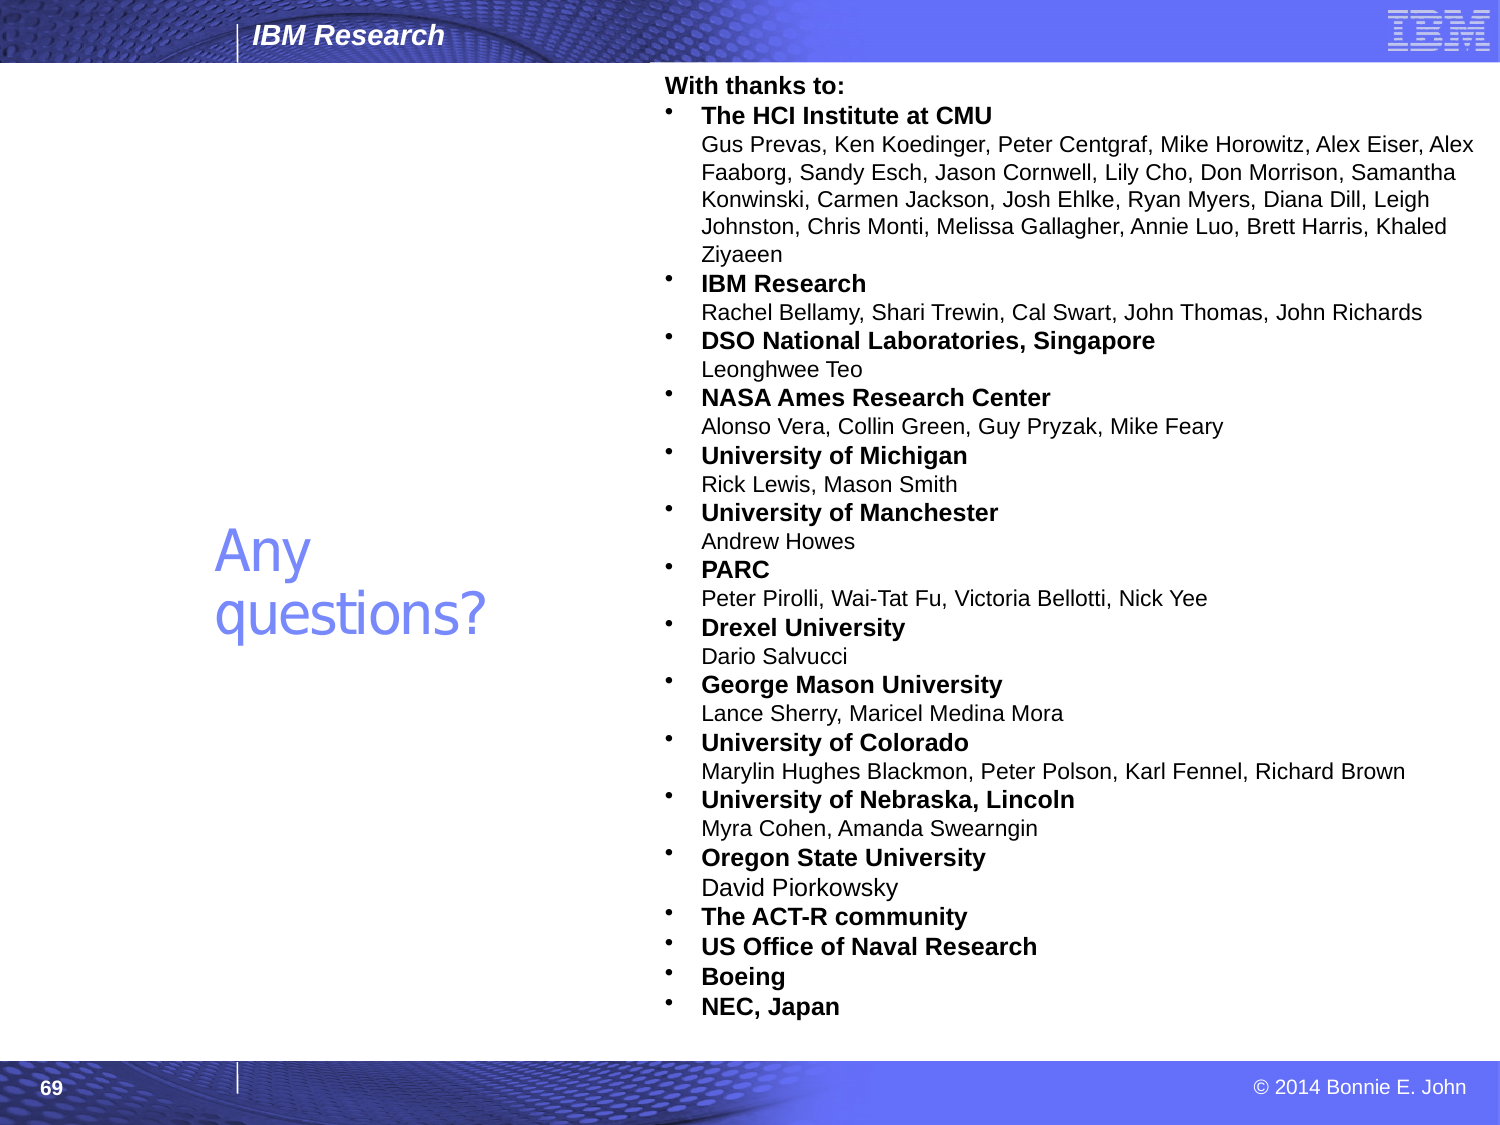

With thanks to:
The HCI Institute at CMU
Gus Prevas, Ken Koedinger, Peter Centgraf, Mike Horowitz, Alex Eiser, Alex Faaborg, Sandy Esch, Jason Cornwell, Lily Cho, Don Morrison, Samantha Konwinski, Carmen Jackson, Josh Ehlke, Ryan Myers, Diana Dill, Leigh Johnston, Chris Monti, Melissa Gallagher, Annie Luo, Brett Harris, Khaled Ziyaeen
IBM Research
Rachel Bellamy, Shari Trewin, Cal Swart, John Thomas, John Richards
DSO National Laboratories, Singapore
Leonghwee Teo
NASA Ames Research Center
Alonso Vera, Collin Green, Guy Pryzak, Mike Feary
University of Michigan
Rick Lewis, Mason Smith
University of Manchester
Andrew Howes
PARC
Peter Pirolli, Wai-Tat Fu, Victoria Bellotti, Nick Yee
Drexel University
Dario Salvucci
George Mason University
Lance Sherry, Maricel Medina Mora
University of Colorado
Marylin Hughes Blackmon, Peter Polson, Karl Fennel, Richard Brown
University of Nebraska, Lincoln
Myra Cohen, Amanda Swearngin
Oregon State University
David Piorkowsky
The ACT-R community
US Office of Naval Research
Boeing
NEC, Japan
Any
questions?
69